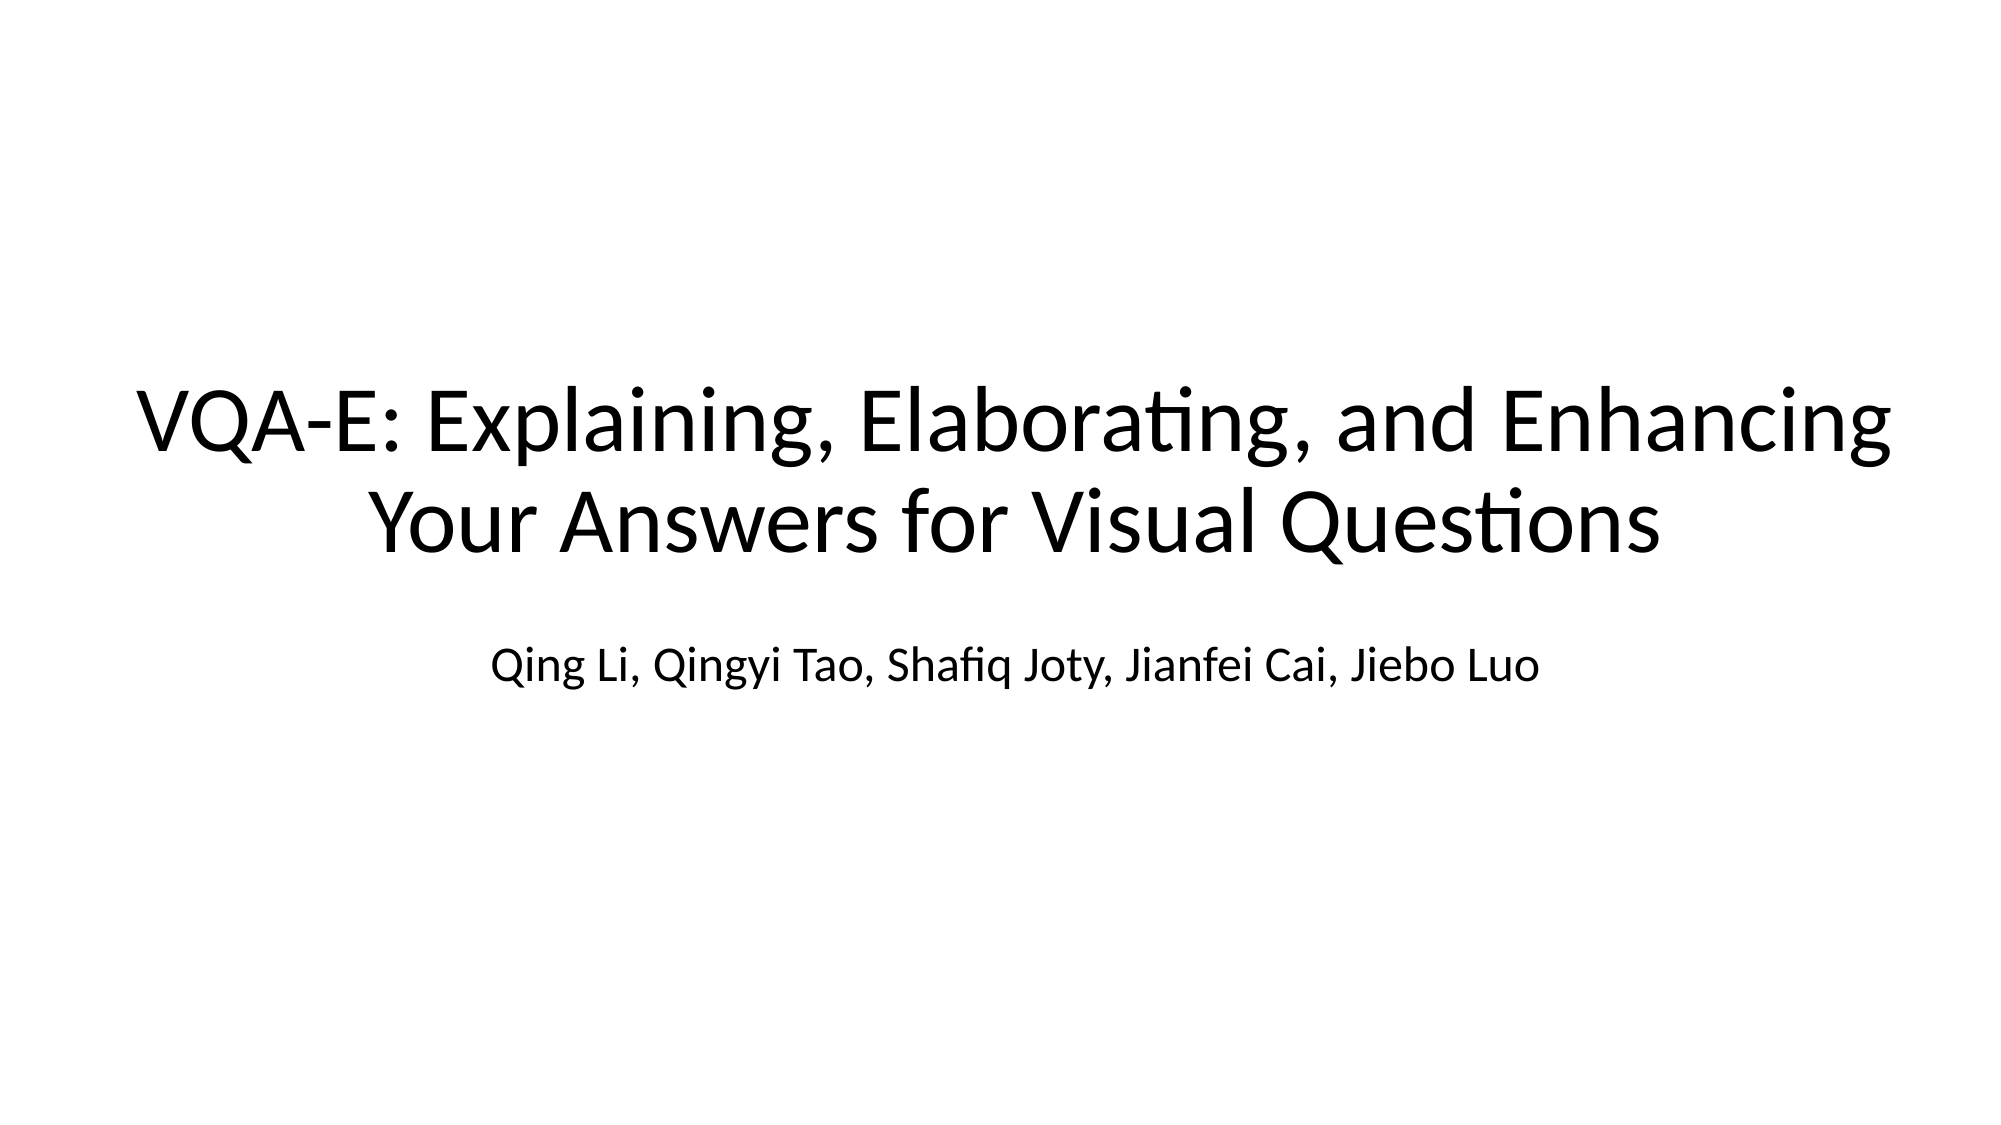

# VQA-E: Explaining, Elaborating, and Enhancing Your Answers for Visual Questions
Qing Li, Qingyi Tao, Shafiq Joty, Jianfei Cai, Jiebo Luo